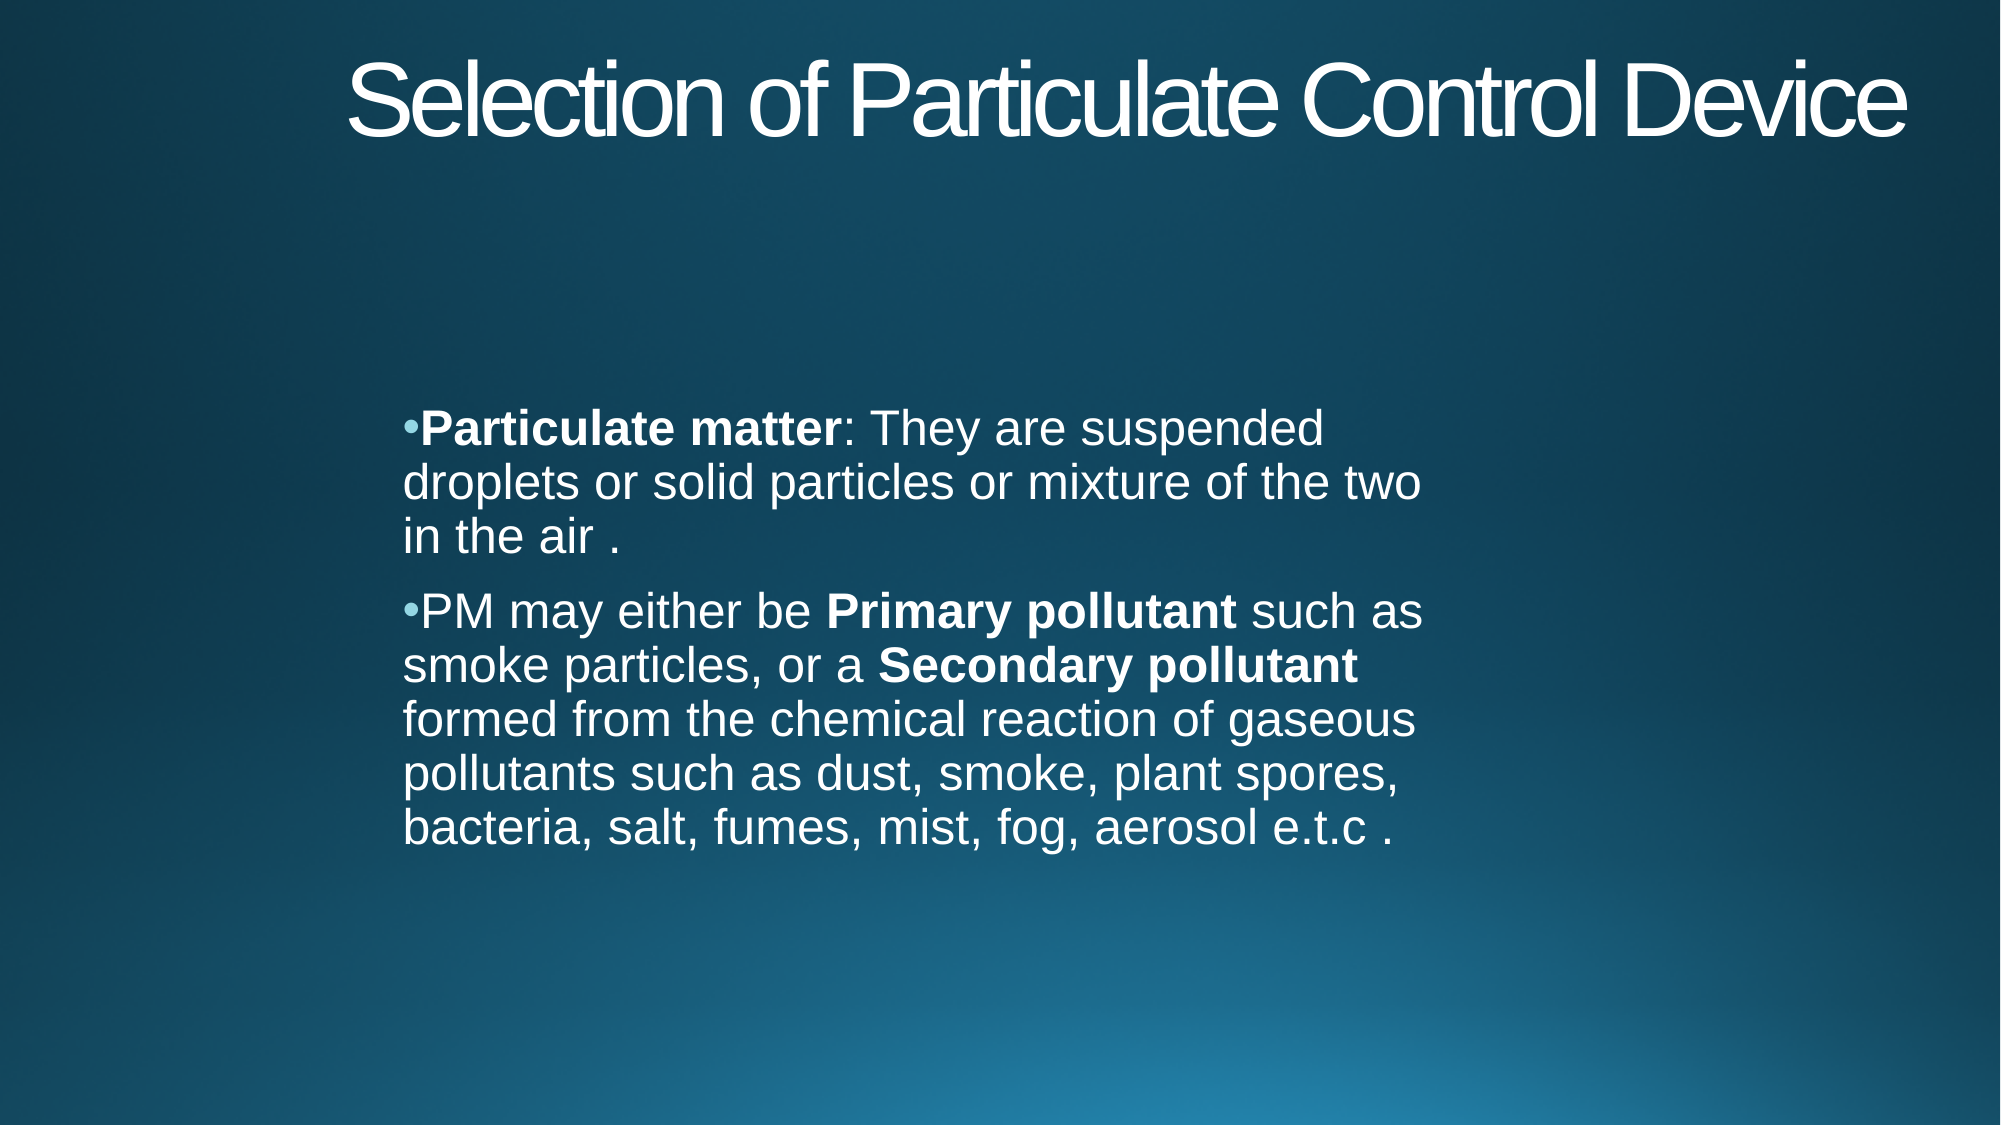

# Selection of Particulate Control Device
Particulate matter: They are suspended droplets or solid particles or mixture of the two in the air .
PM may either be Primary pollutant such as smoke particles, or a Secondary pollutant formed from the chemical reaction of gaseous pollutants such as dust, smoke, plant spores, bacteria, salt, fumes, mist, fog, aerosol e.t.c .